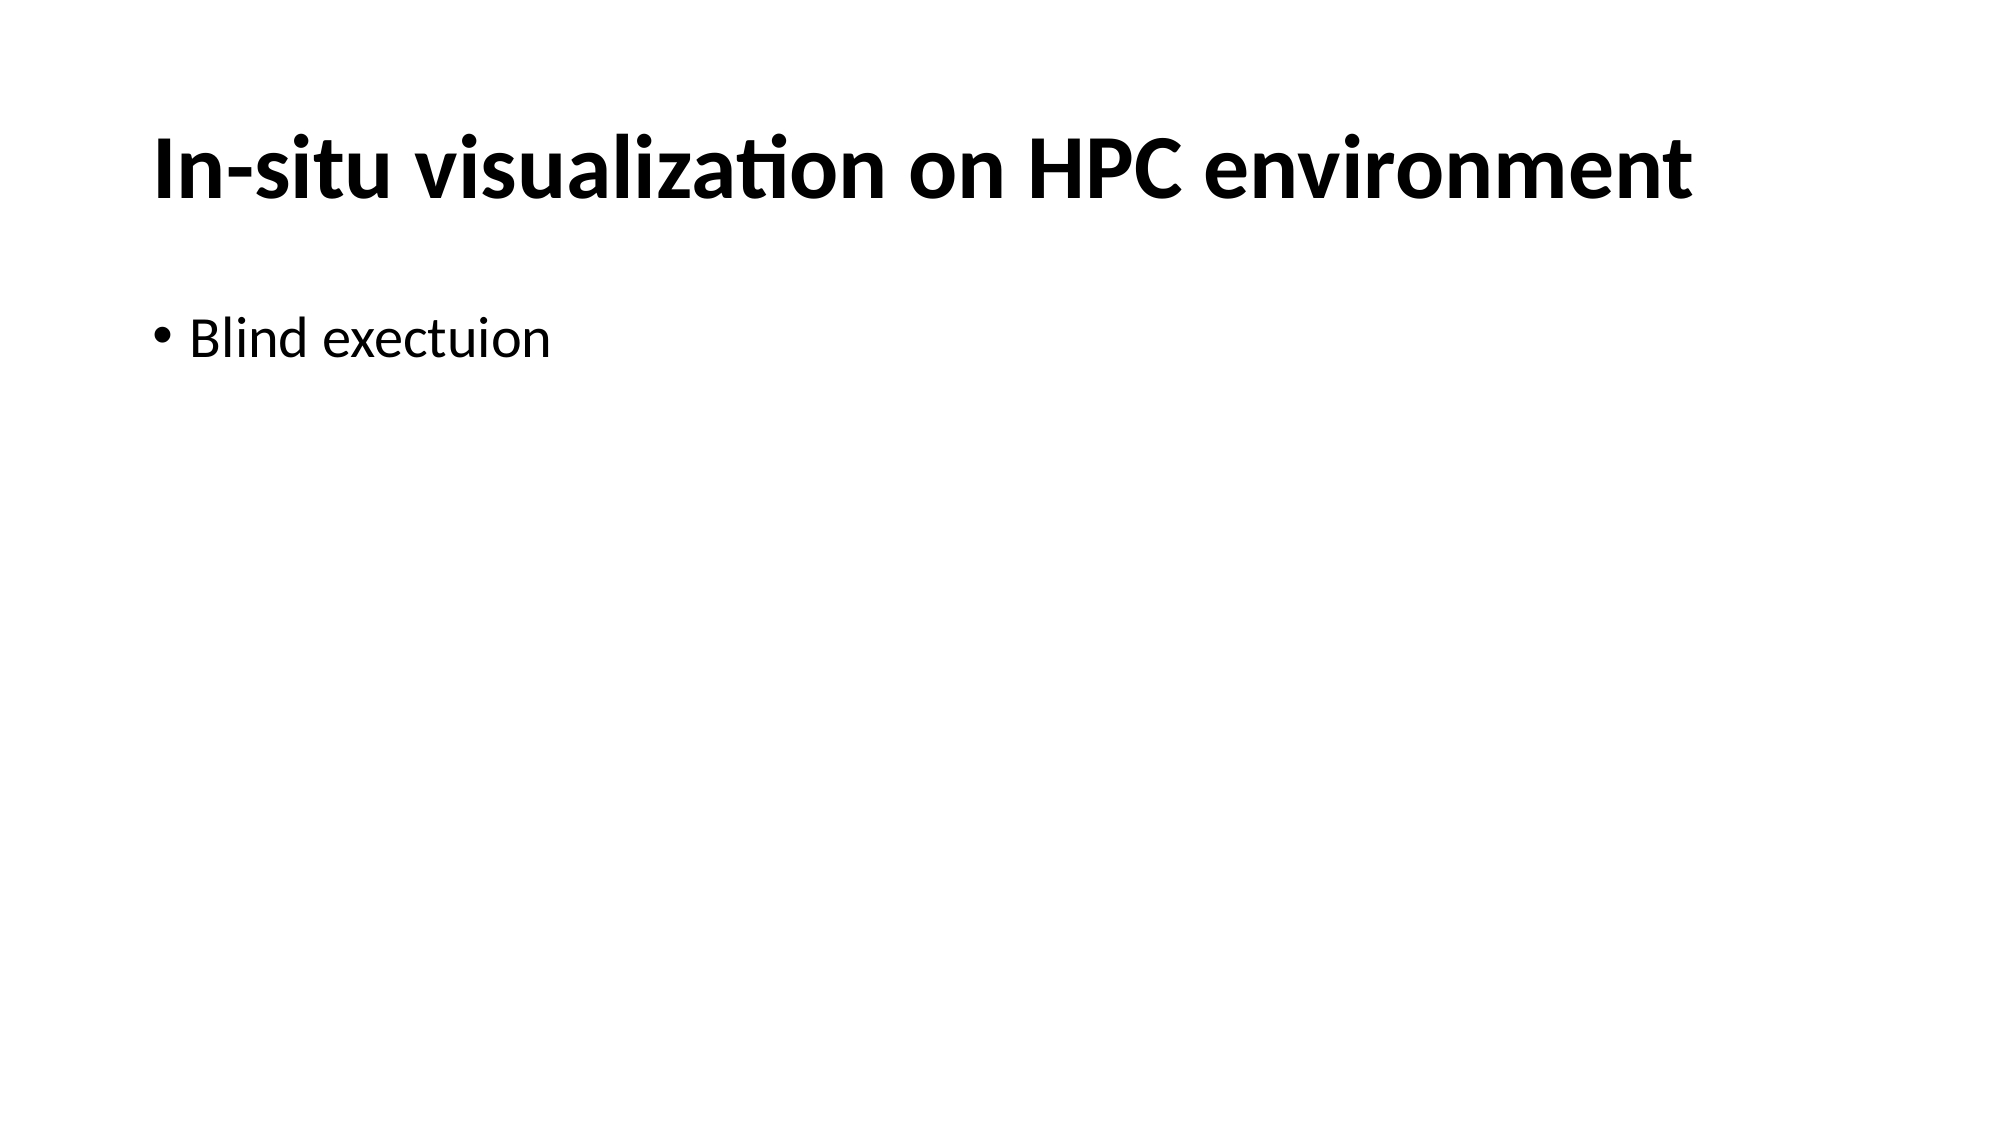

# In-situ visualization on HPC environment
Blind exectuion